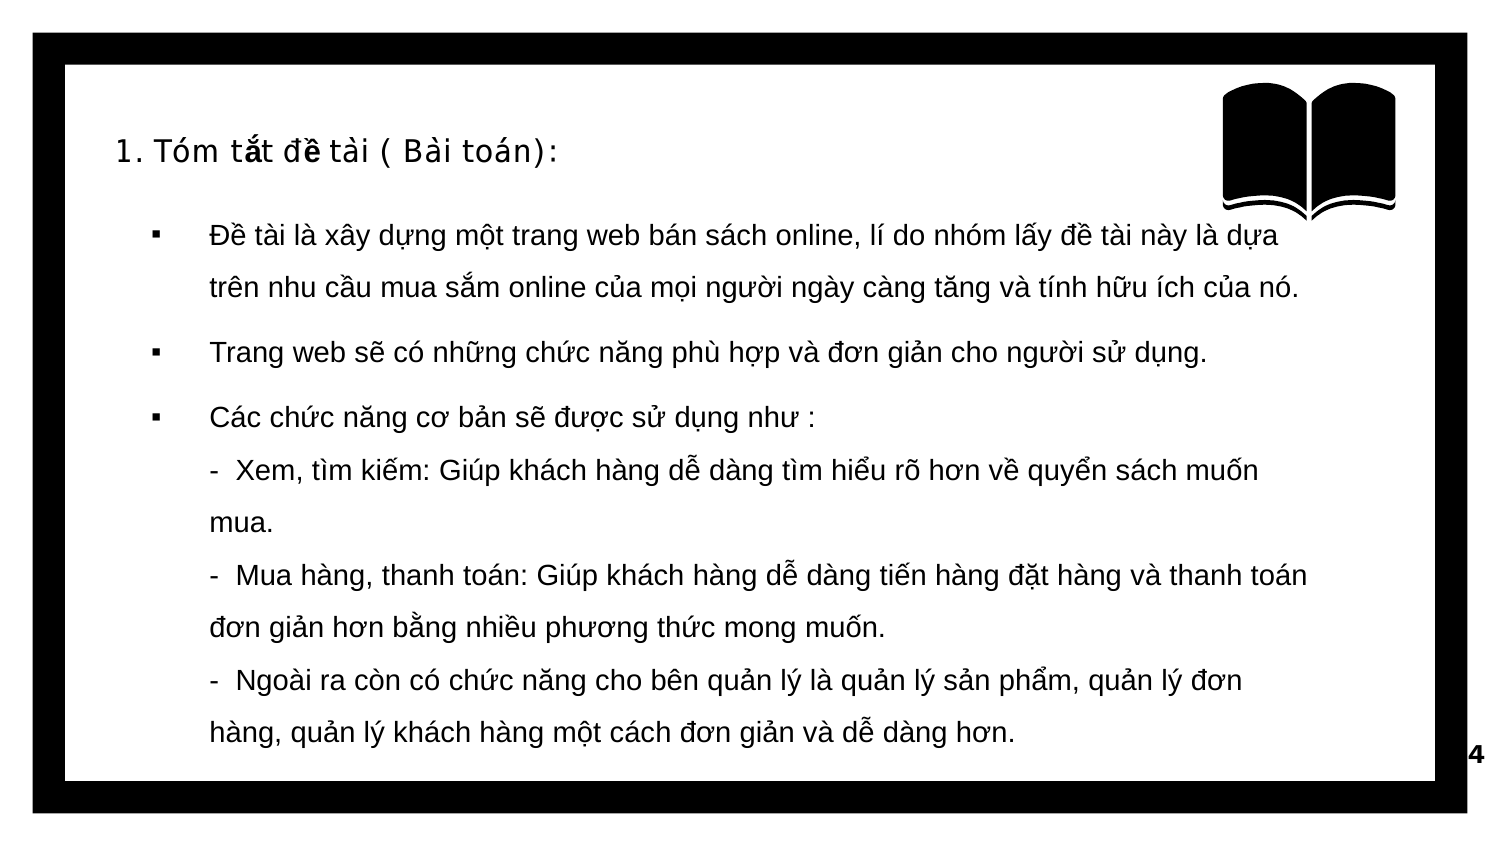

# 1. Tóm tắt đề tài ( Bài toán):
Đề tài là xây dựng một trang web bán sách online, lí do nhóm lấy đề tài này là dựa trên nhu cầu mua sắm online của mọi người ngày càng tăng và tính hữu ích của nó.
Trang web sẽ có những chức năng phù hợp và đơn giản cho người sử dụng.
Các chức năng cơ bản sẽ được sử dụng như :
-  Xem, tìm kiếm: Giúp khách hàng dễ dàng tìm hiểu rõ hơn về quyển sách muốn mua.
-  Mua hàng, thanh toán: Giúp khách hàng dễ dàng tiến hàng đặt hàng và thanh toán đơn giản hơn bằng nhiều phương thức mong muốn.
-  Ngoài ra còn có chức năng cho bên quản lý là quản lý sản phẩm, quản lý đơn hàng, quản lý khách hàng một cách đơn giản và dễ dàng hơn.
4